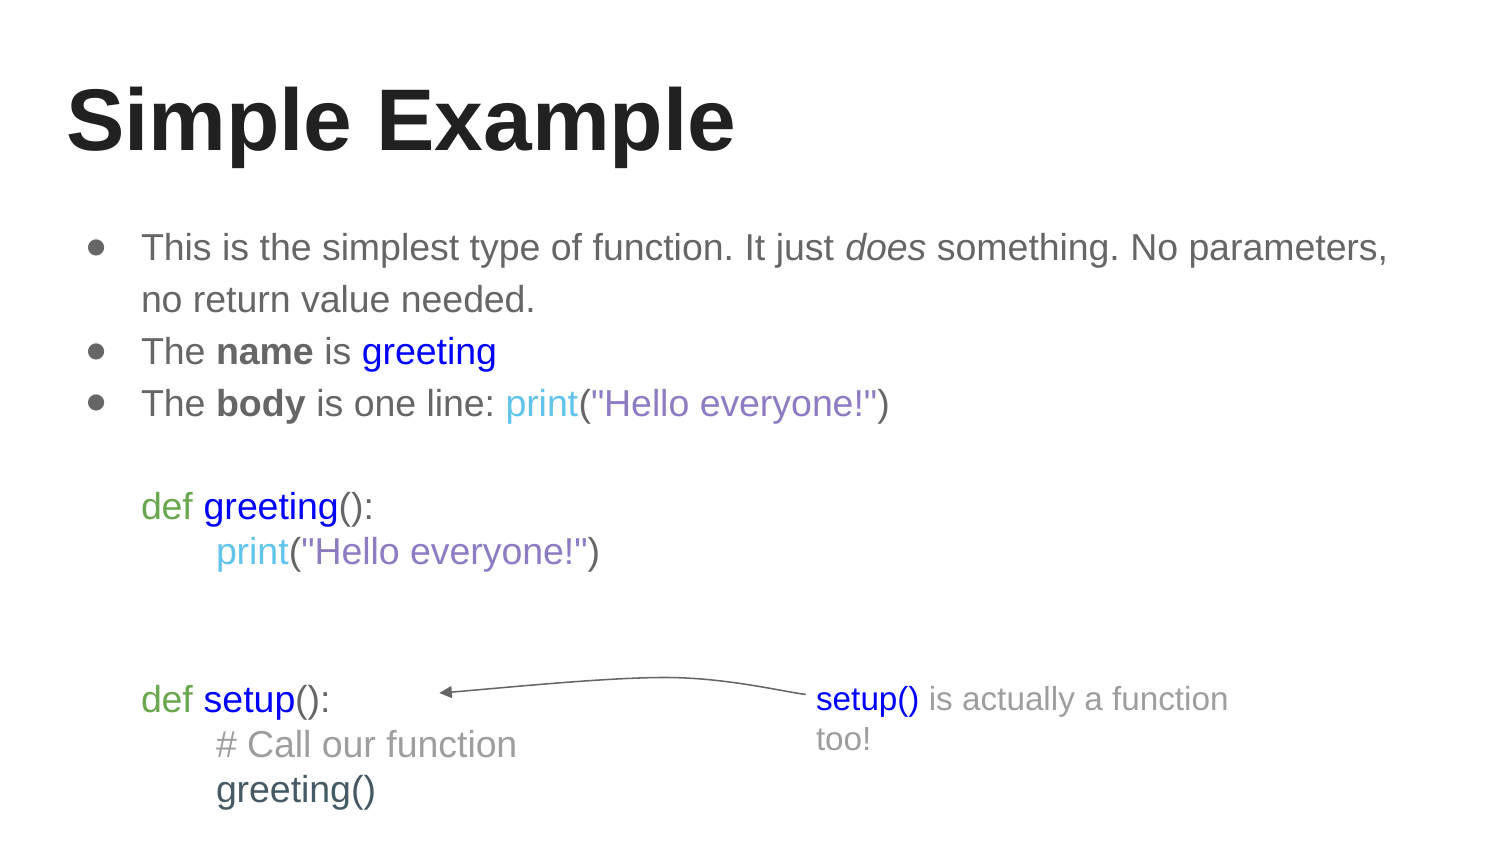

# Simple Example
This is the simplest type of function. It just does something. No parameters, no return value needed.
The name is greeting
The body is one line: print("Hello everyone!")

def greeting():
print("Hello everyone!")

def setup():
# Call our function greeting()
setup() is actually a function too!